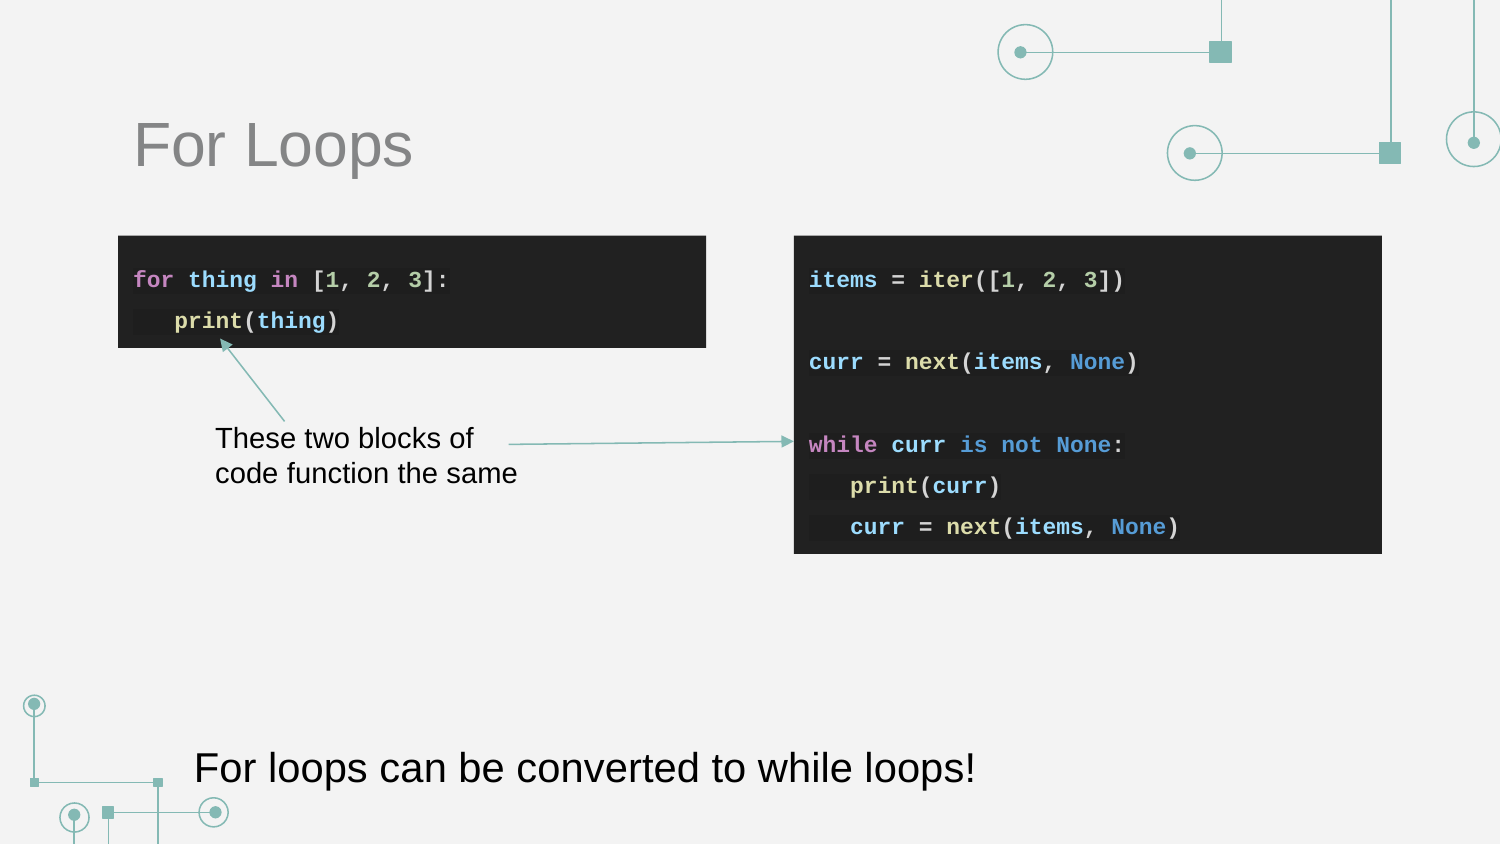

# For Loops
for thing in [1, 2, 3]:
   print(thing)
items = iter([1, 2, 3])

curr = next(items, None)

while curr is not None:
   print(curr)
   curr = next(items, None)
These two blocks of code function the same
For loops can be converted to while loops!